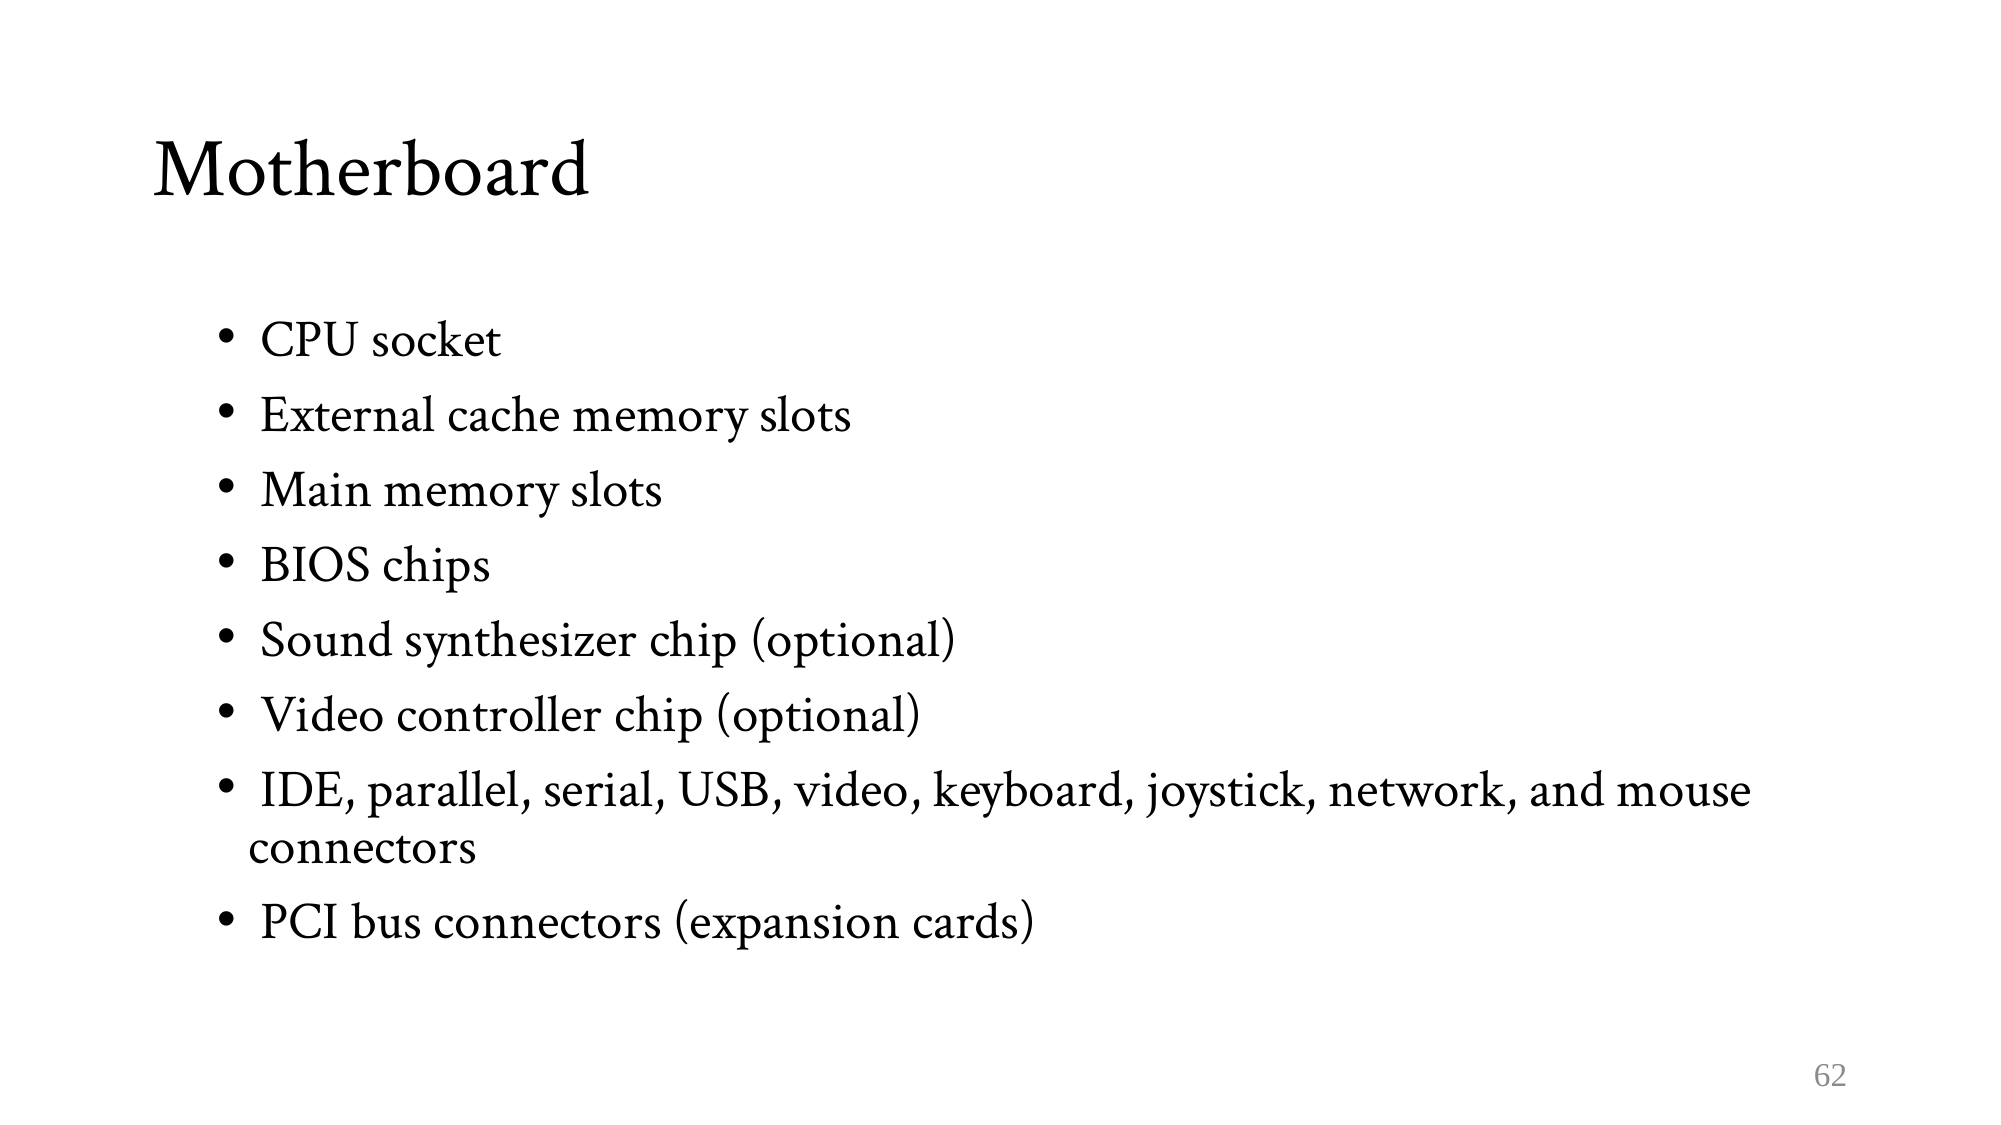

# Motherboard
 CPU socket
 External cache memory slots
 Main memory slots
 BIOS chips
 Sound synthesizer chip (optional)
 Video controller chip (optional)
 IDE, parallel, serial, USB, video, keyboard, joystick, network, and mouse connectors
 PCI bus connectors (expansion cards)
62